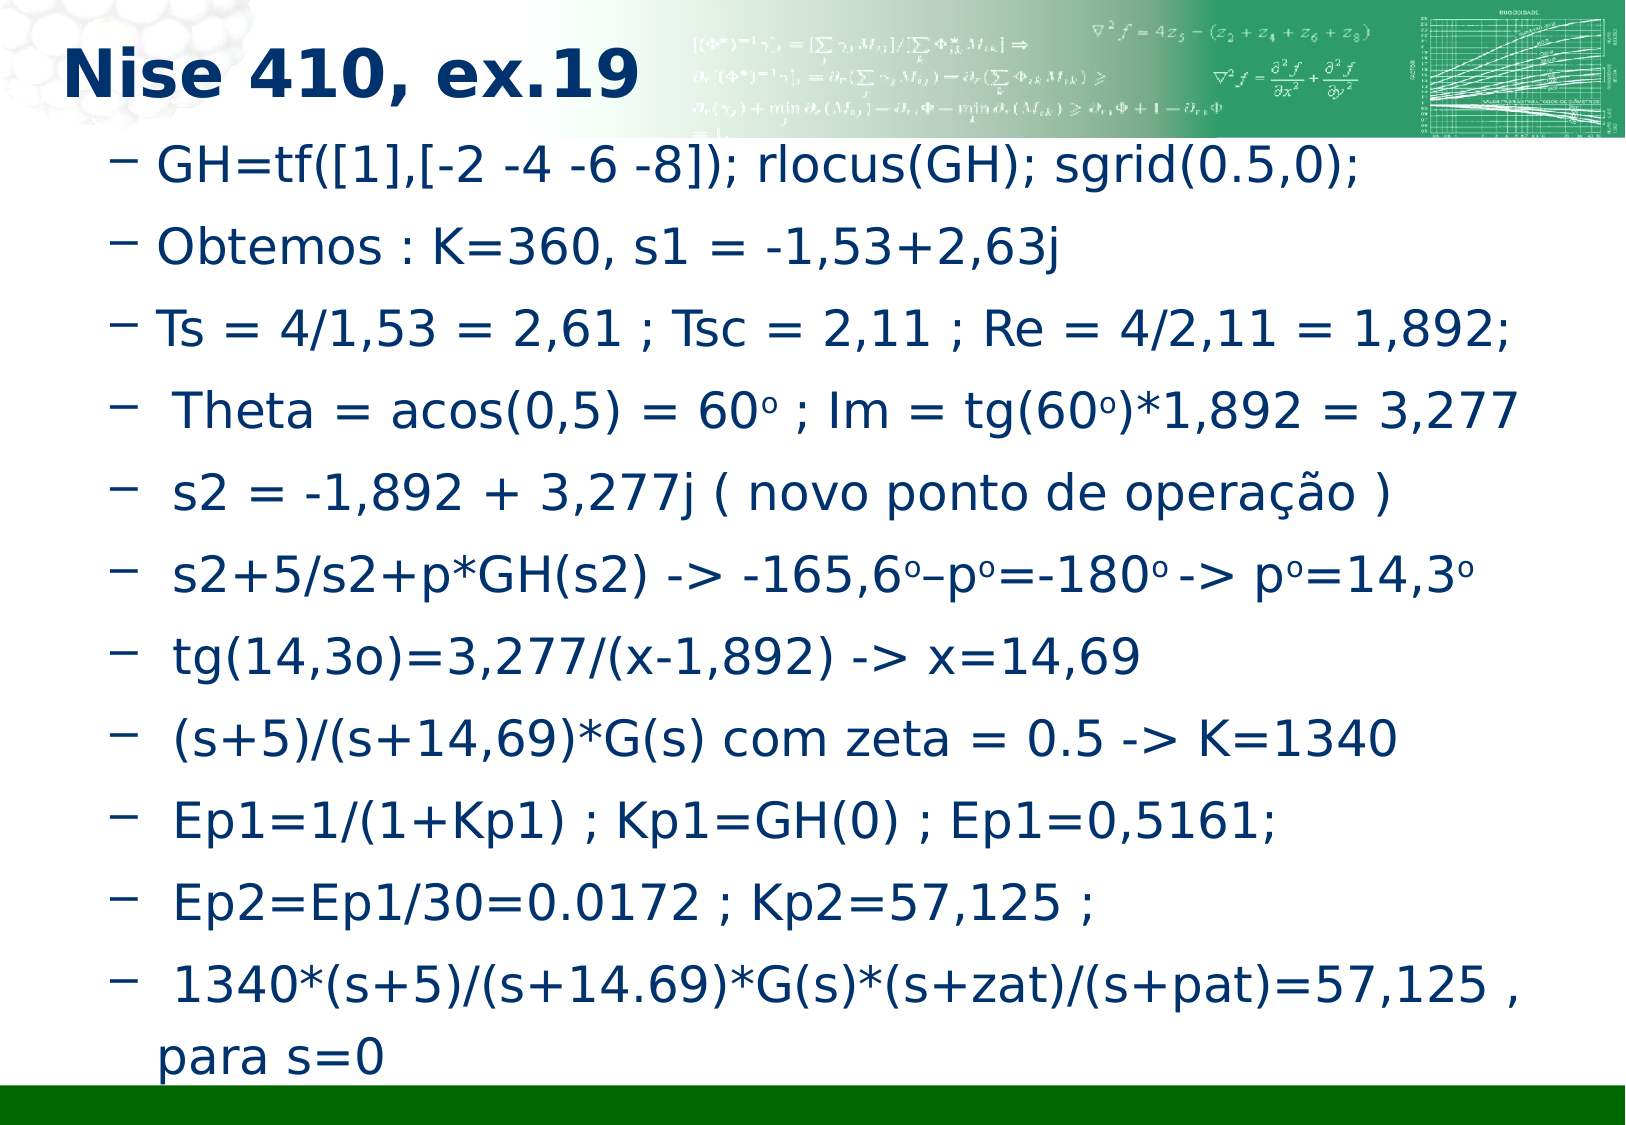

# Nise 410, ex.19
GH=tf([1],[-2 -4 -6 -8]); rlocus(GH); sgrid(0.5,0);
Obtemos : K=360, s1 = -1,53+2,63j
Ts = 4/1,53 = 2,61 ; Tsc = 2,11 ; Re = 4/2,11 = 1,892;
 Theta = acos(0,5) = 60o ; Im = tg(60o)*1,892 = 3,277
 s2 = -1,892 + 3,277j ( novo ponto de operação )
 s2+5/s2+p*GH(s2) -> -165,6o–po=-180o -> po=14,3o
 tg(14,3o)=3,277/(x-1,892) -> x=14,69
 (s+5)/(s+14,69)*G(s) com zeta = 0.5 -> K=1340
 Ep1=1/(1+Kp1) ; Kp1=GH(0) ; Ep1=0,5161;
 Ep2=Ep1/30=0.0172 ; Kp2=57,125 ;
 1340*(s+5)/(s+14.69)*G(s)*(s+zat)/(s+pat)=57,125 , para s=0